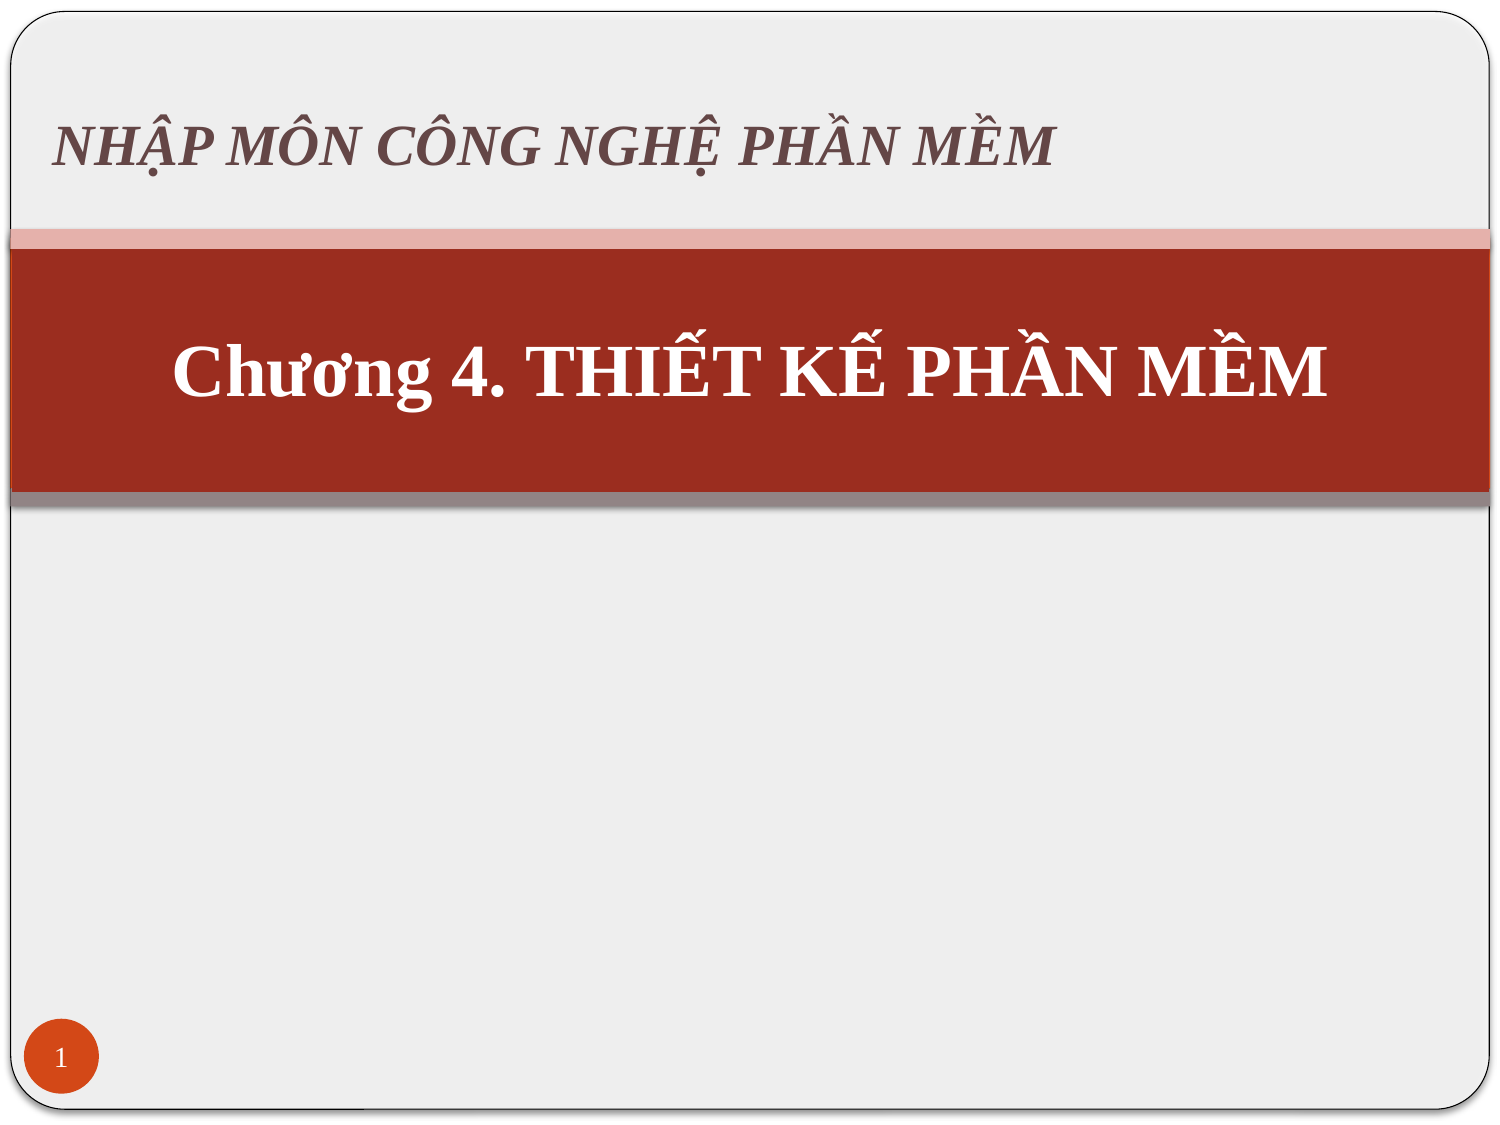

NHẬP MÔN CÔNG NGHỆ PHẦN MỀM
# Chương 4. THIẾT KẾ PHẦN MỀM

1